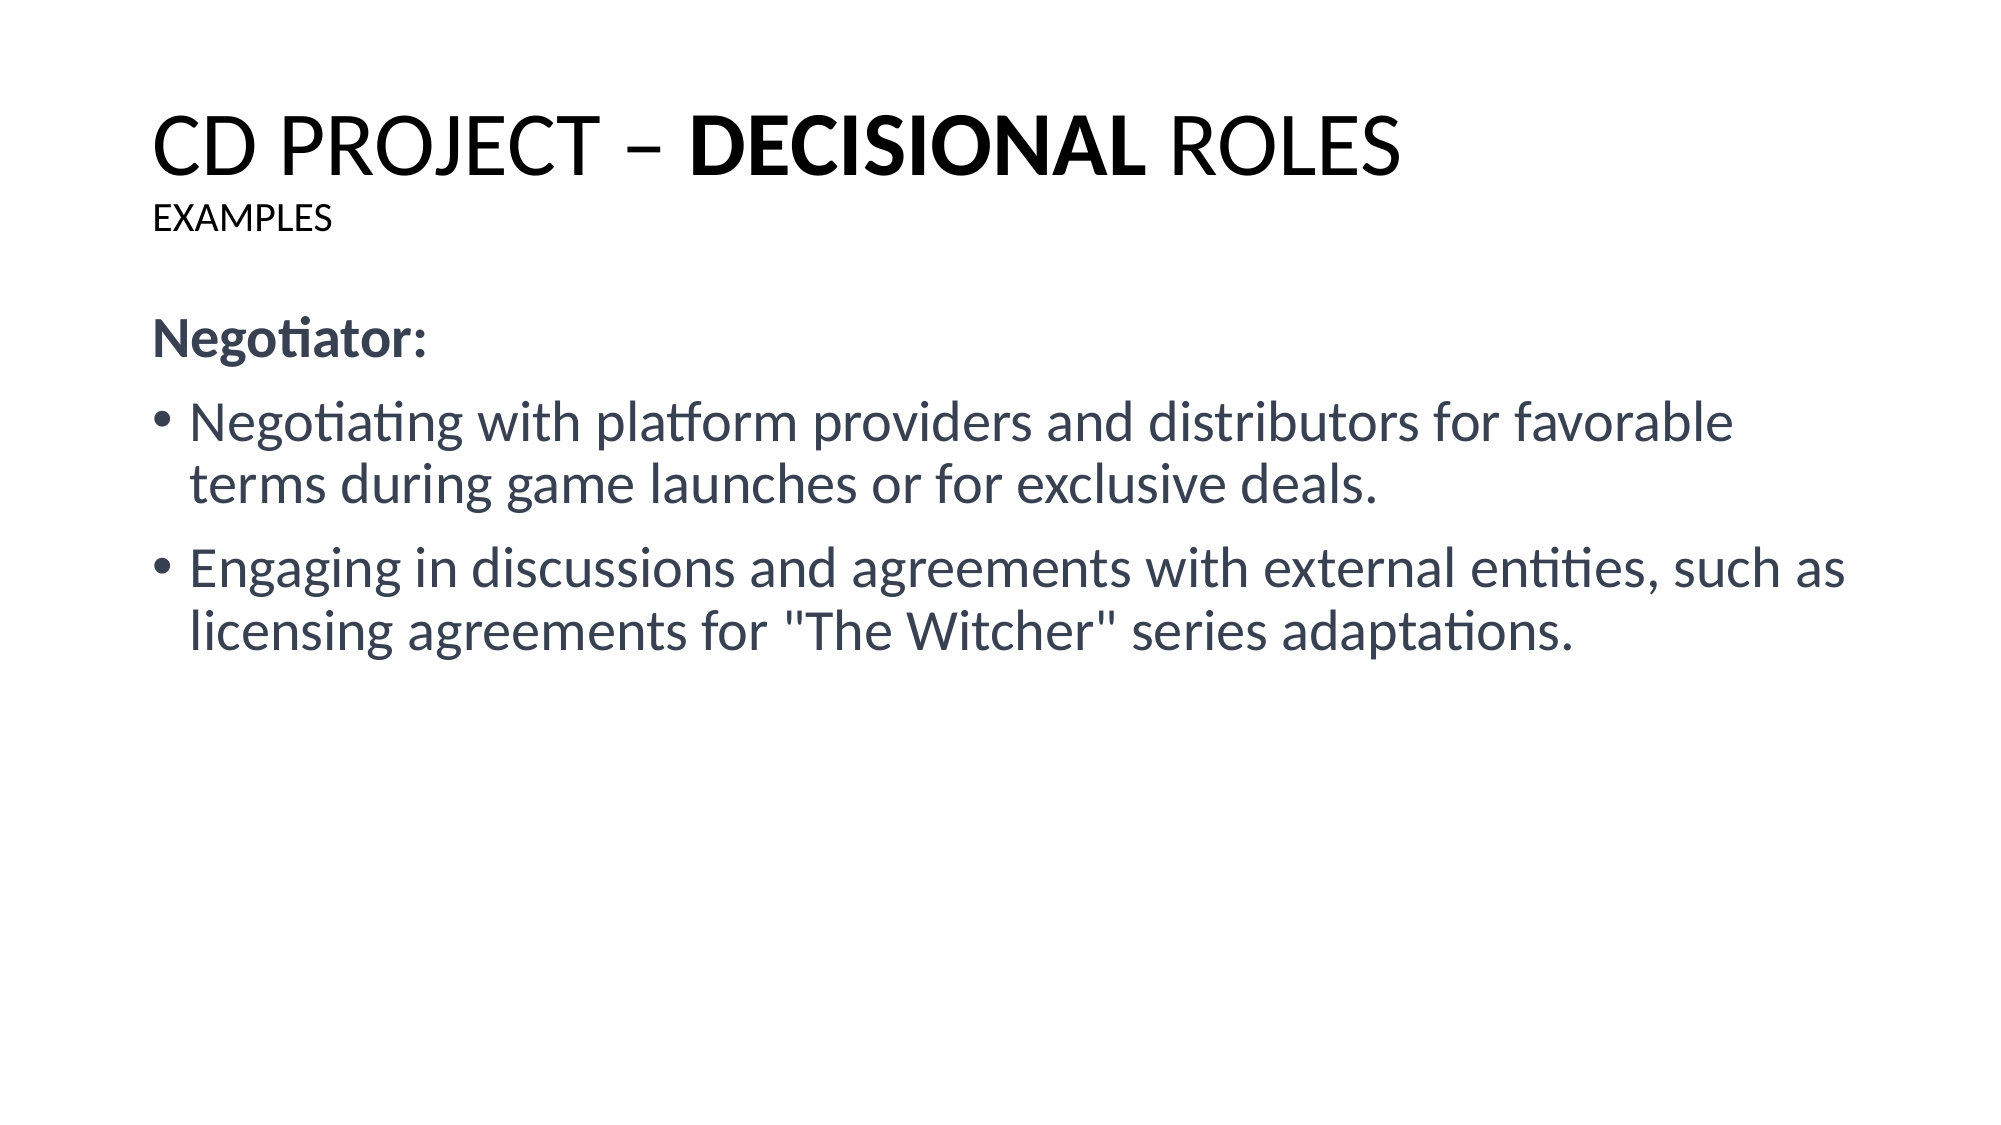

# CD PROJECT – DECISIONAL ROLES EXAMPLES
Negotiator:
Negotiating with platform providers and distributors for favorable terms during game launches or for exclusive deals.
Engaging in discussions and agreements with external entities, such as licensing agreements for "The Witcher" series adaptations.